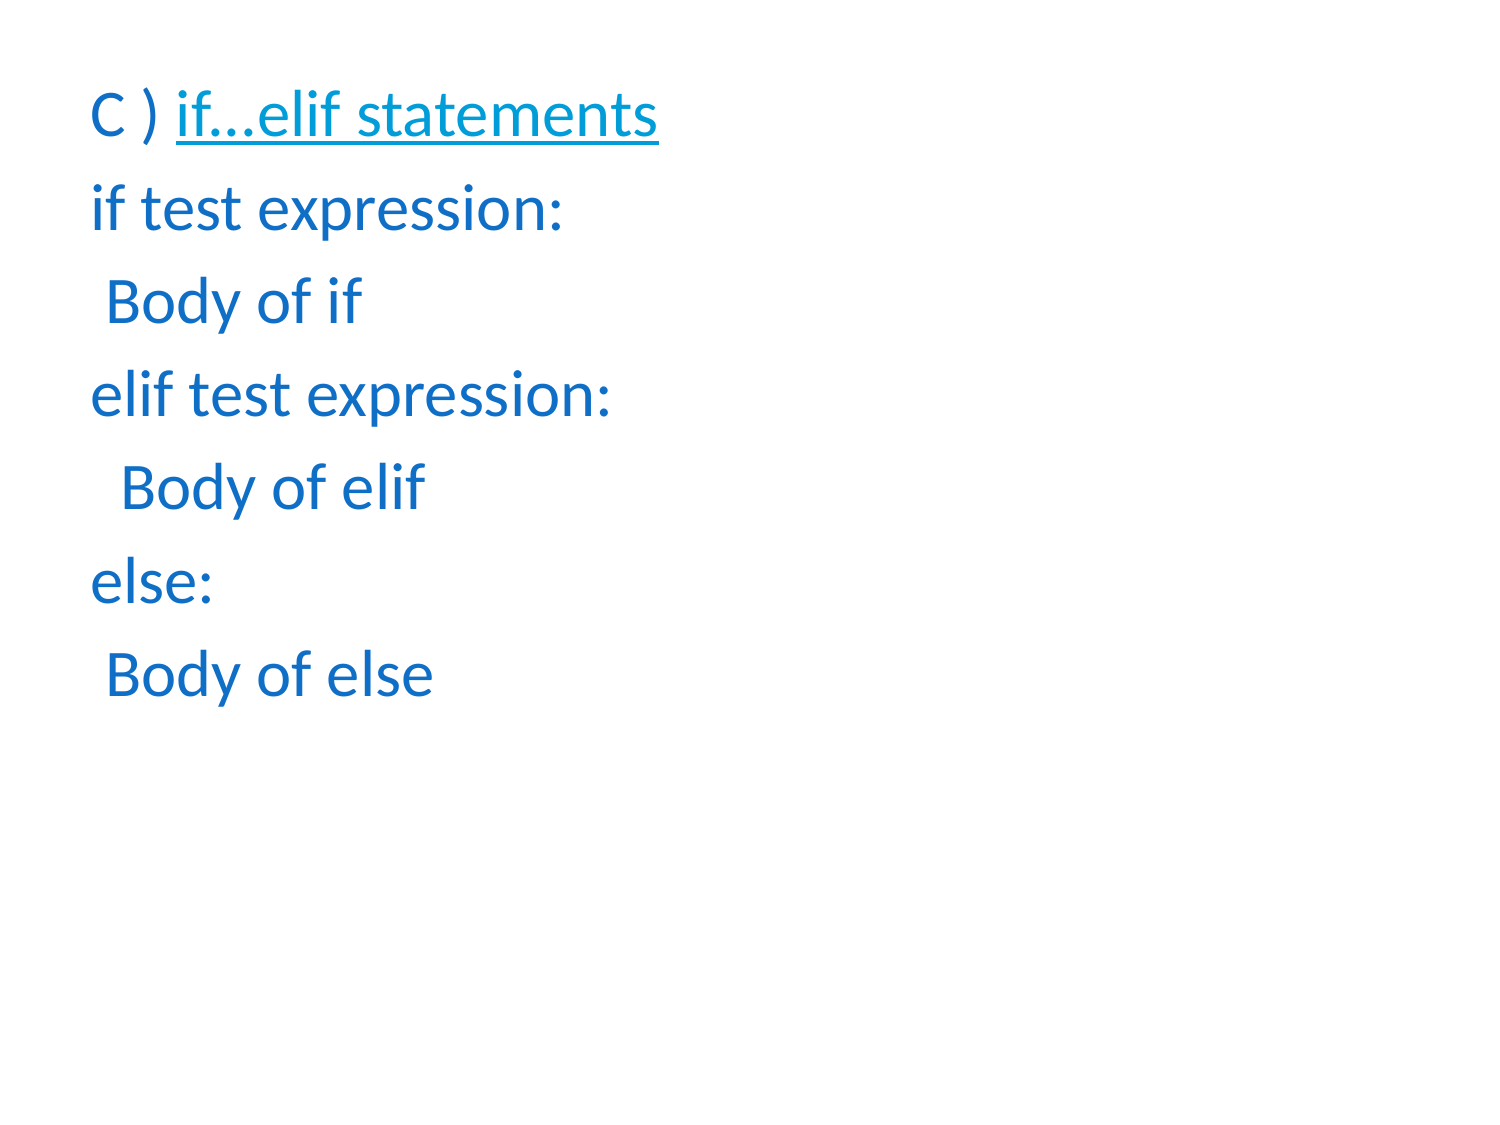

C ) if...elif statements
if test expression:
 Body of if
elif test expression:
  Body of elif
else:
 Body of else